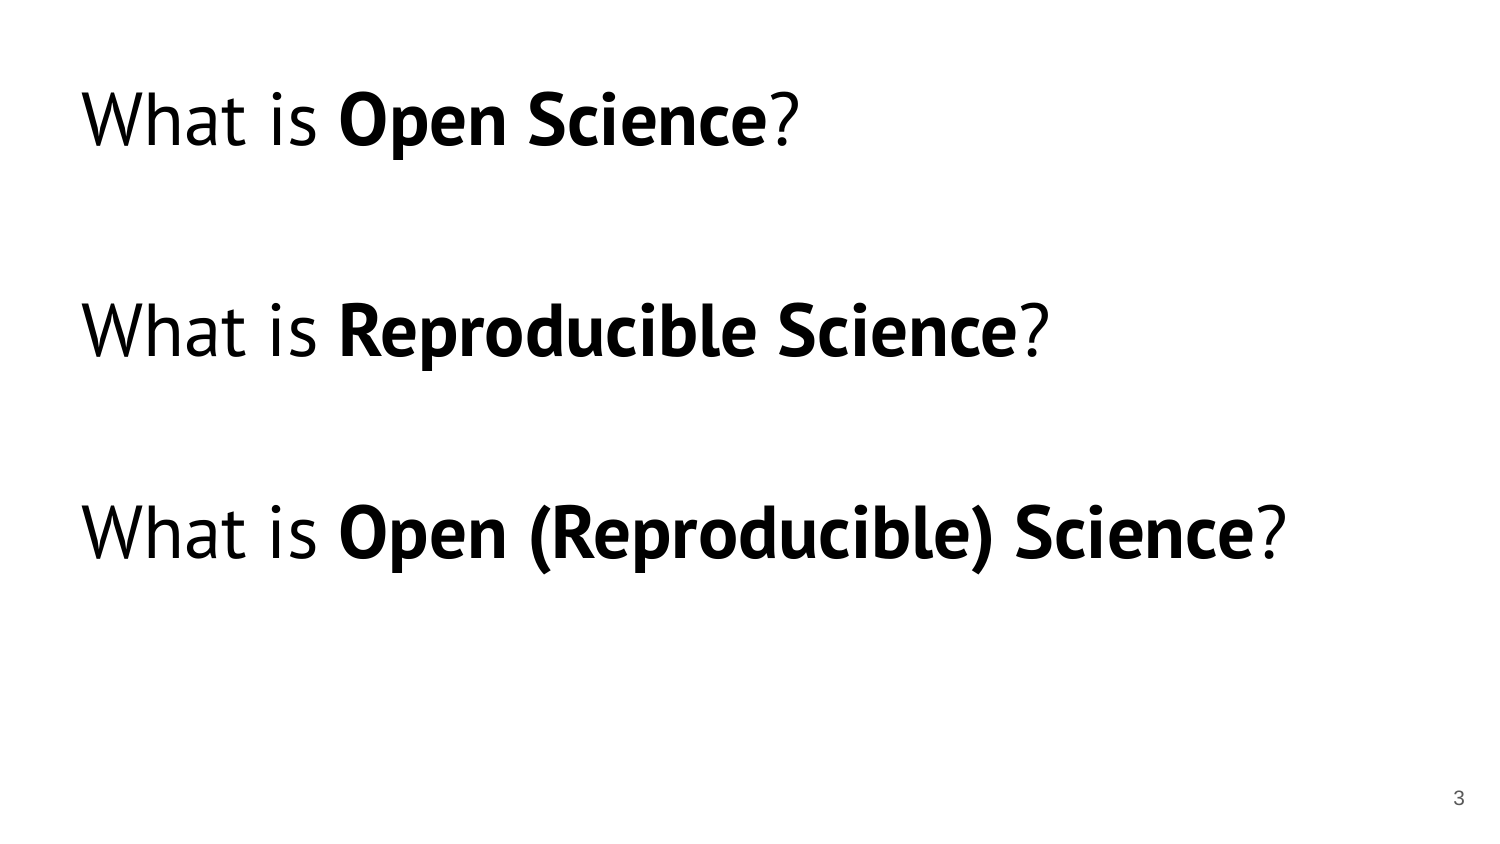

What is Open Science?

What is Reproducible Science?

What is Open (Reproducible) Science?

3